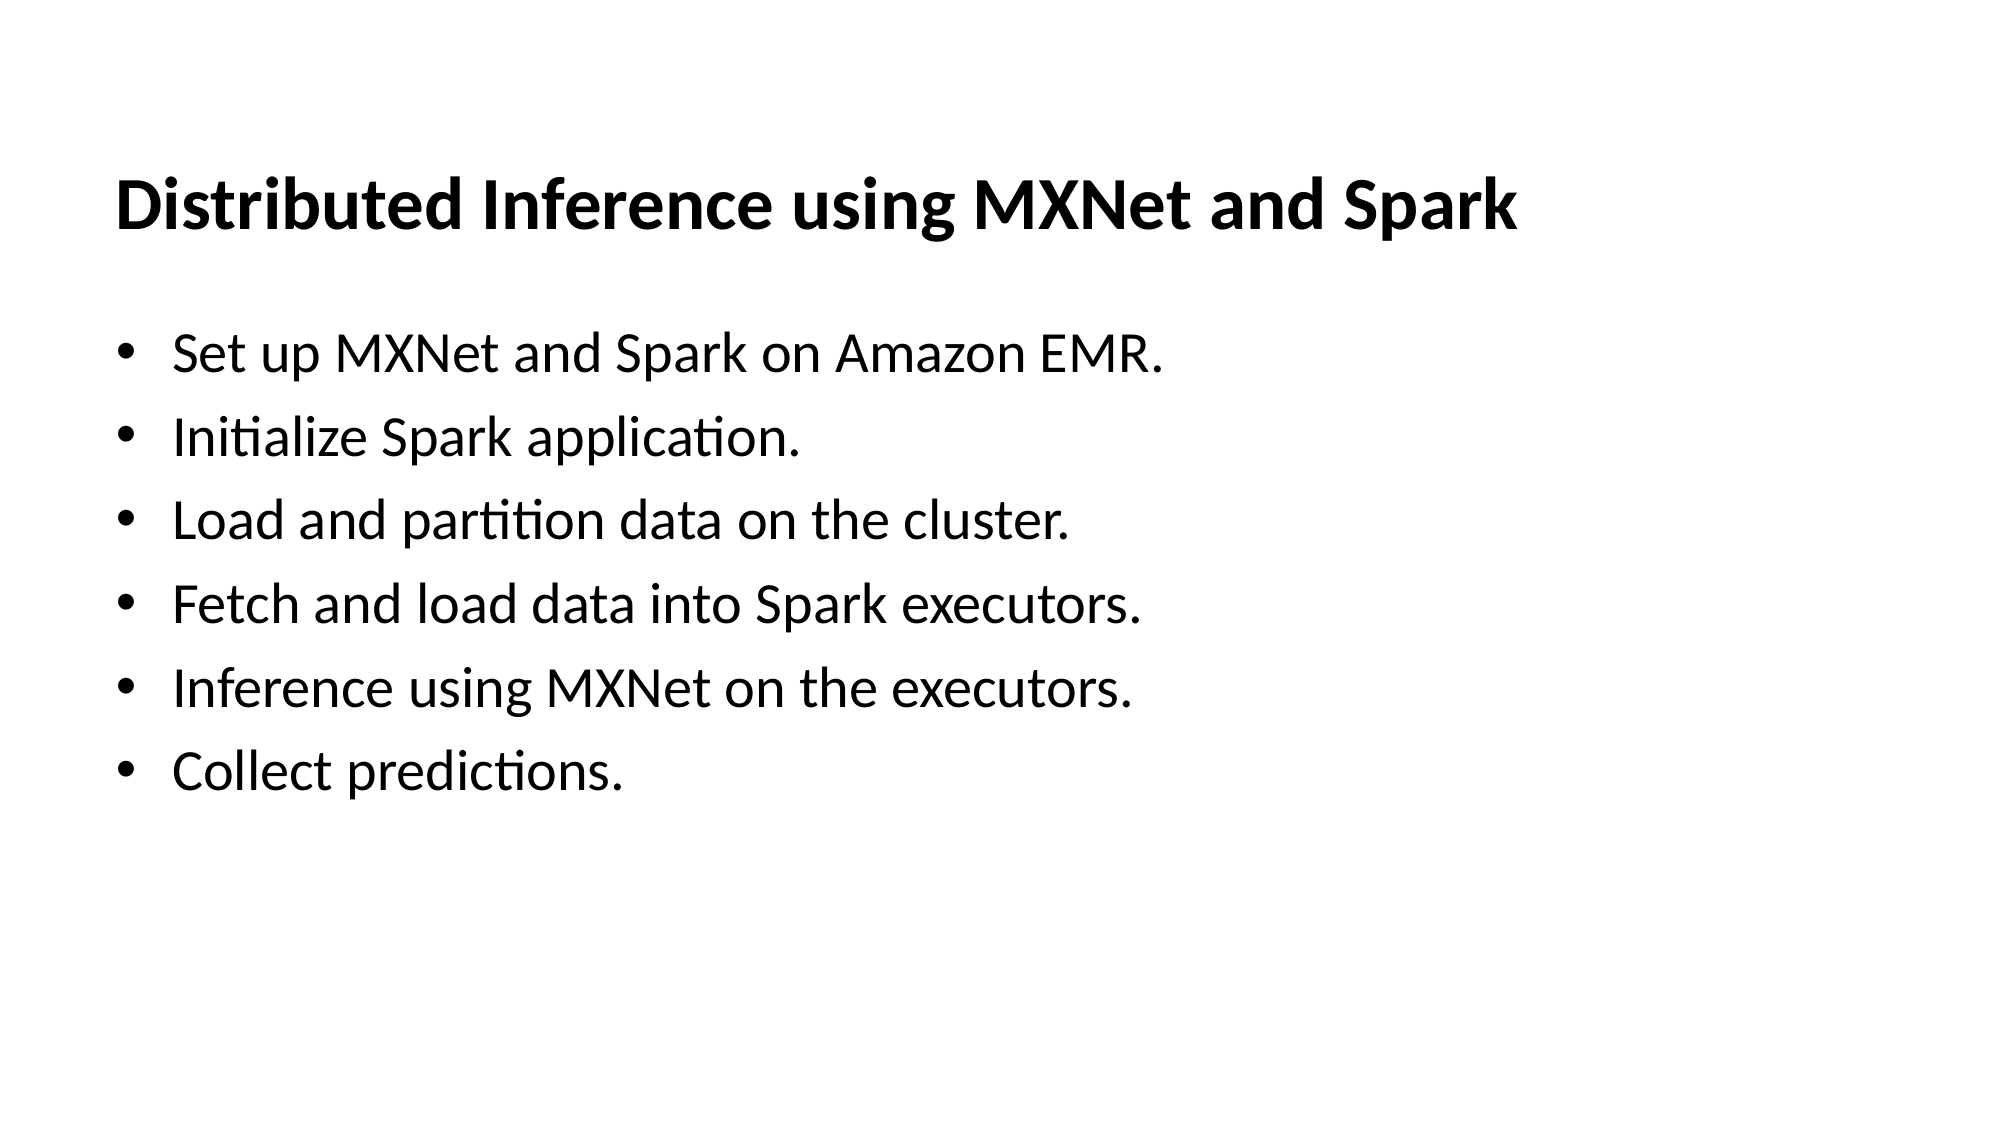

# Distributed Inference using MXNet and Spark
Set up MXNet and Spark on Amazon EMR.
Initialize Spark application.
Load and partition data on the cluster.
Fetch and load data into Spark executors.
Inference using MXNet on the executors.
Collect predictions.